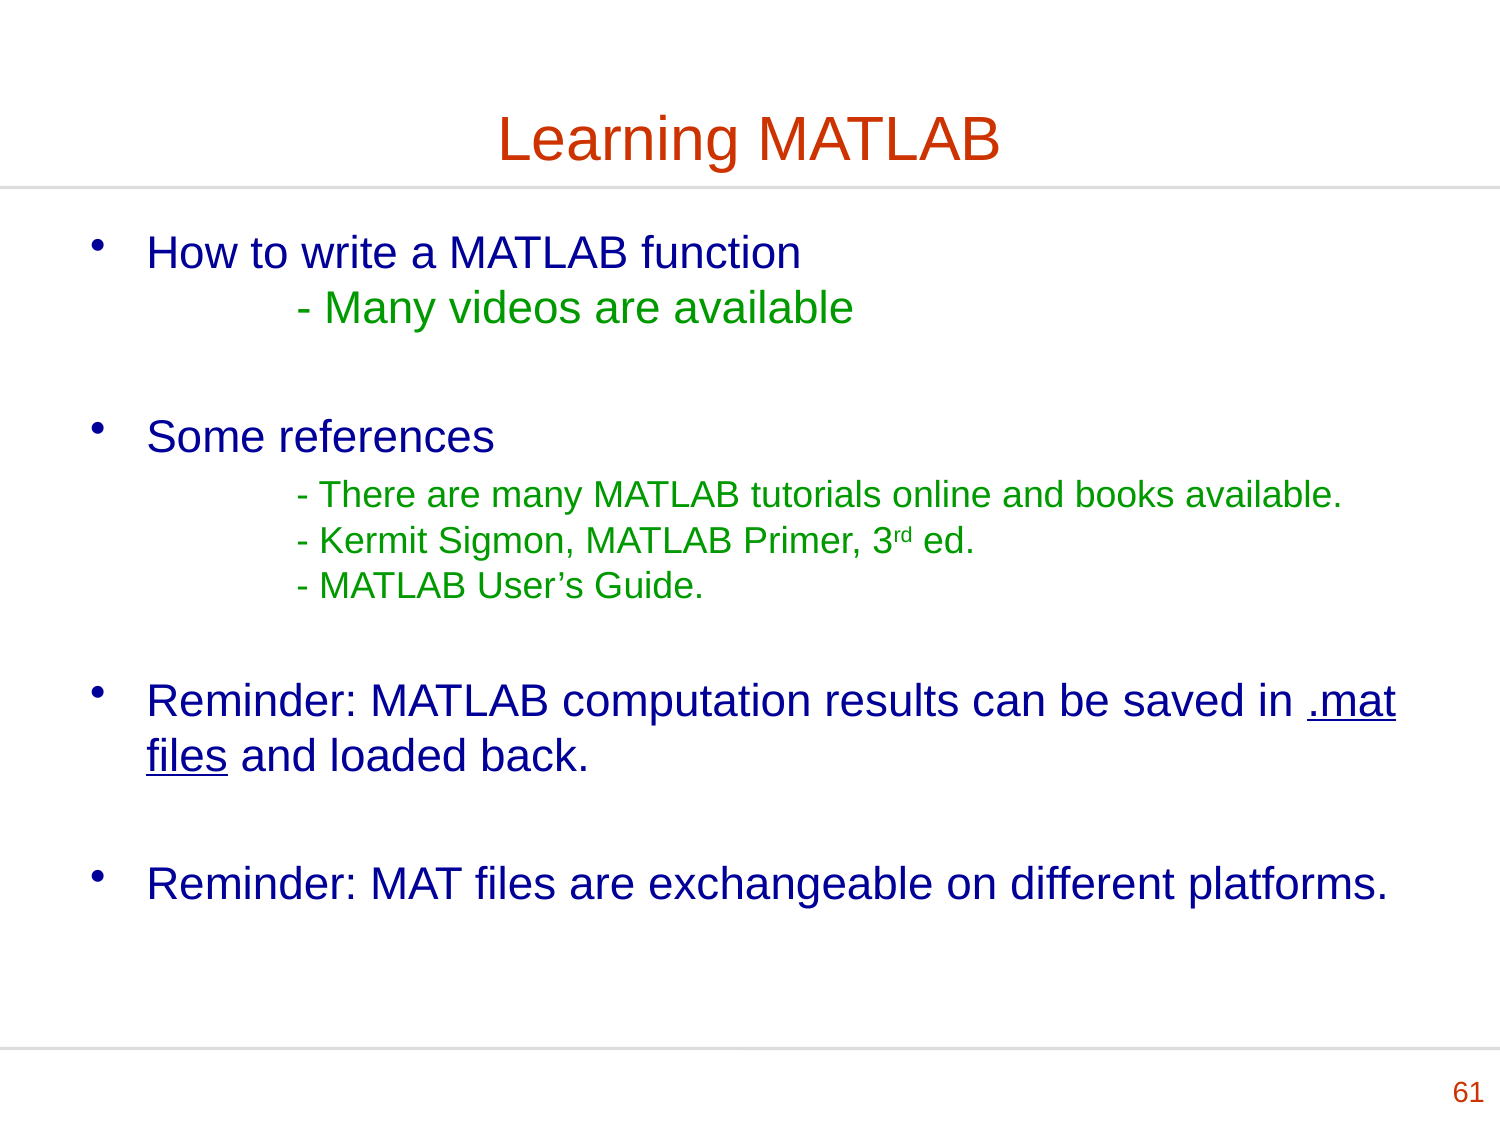

# Learning MATLAB
How to write a MATLAB function
	- Many videos are available

Some references
	- There are many MATLAB tutorials online and books available.
	- Kermit Sigmon, MATLAB Primer, 3rd ed.
	- MATLAB User’s Guide.
Reminder: MATLAB computation results can be saved in .mat files and loaded back.

Reminder: MAT files are exchangeable on different platforms.
61